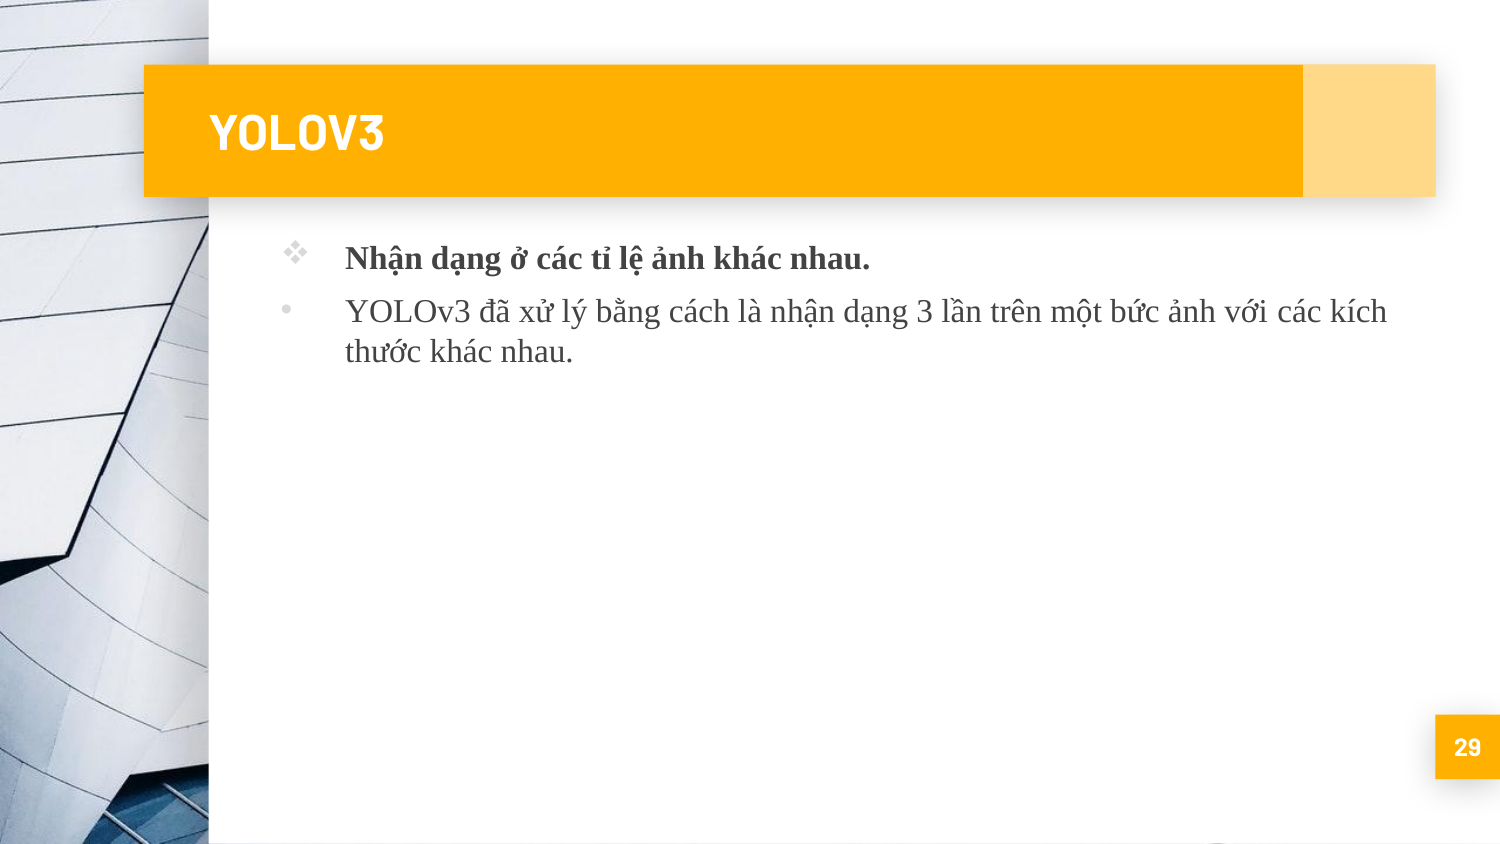

# YOLOV3
Nhận dạng ở các tỉ lệ ảnh khác nhau.
YOLOv3 đã xử lý bằng cách là nhận dạng 3 lần trên một bức ảnh với các kích thước khác nhau.
29